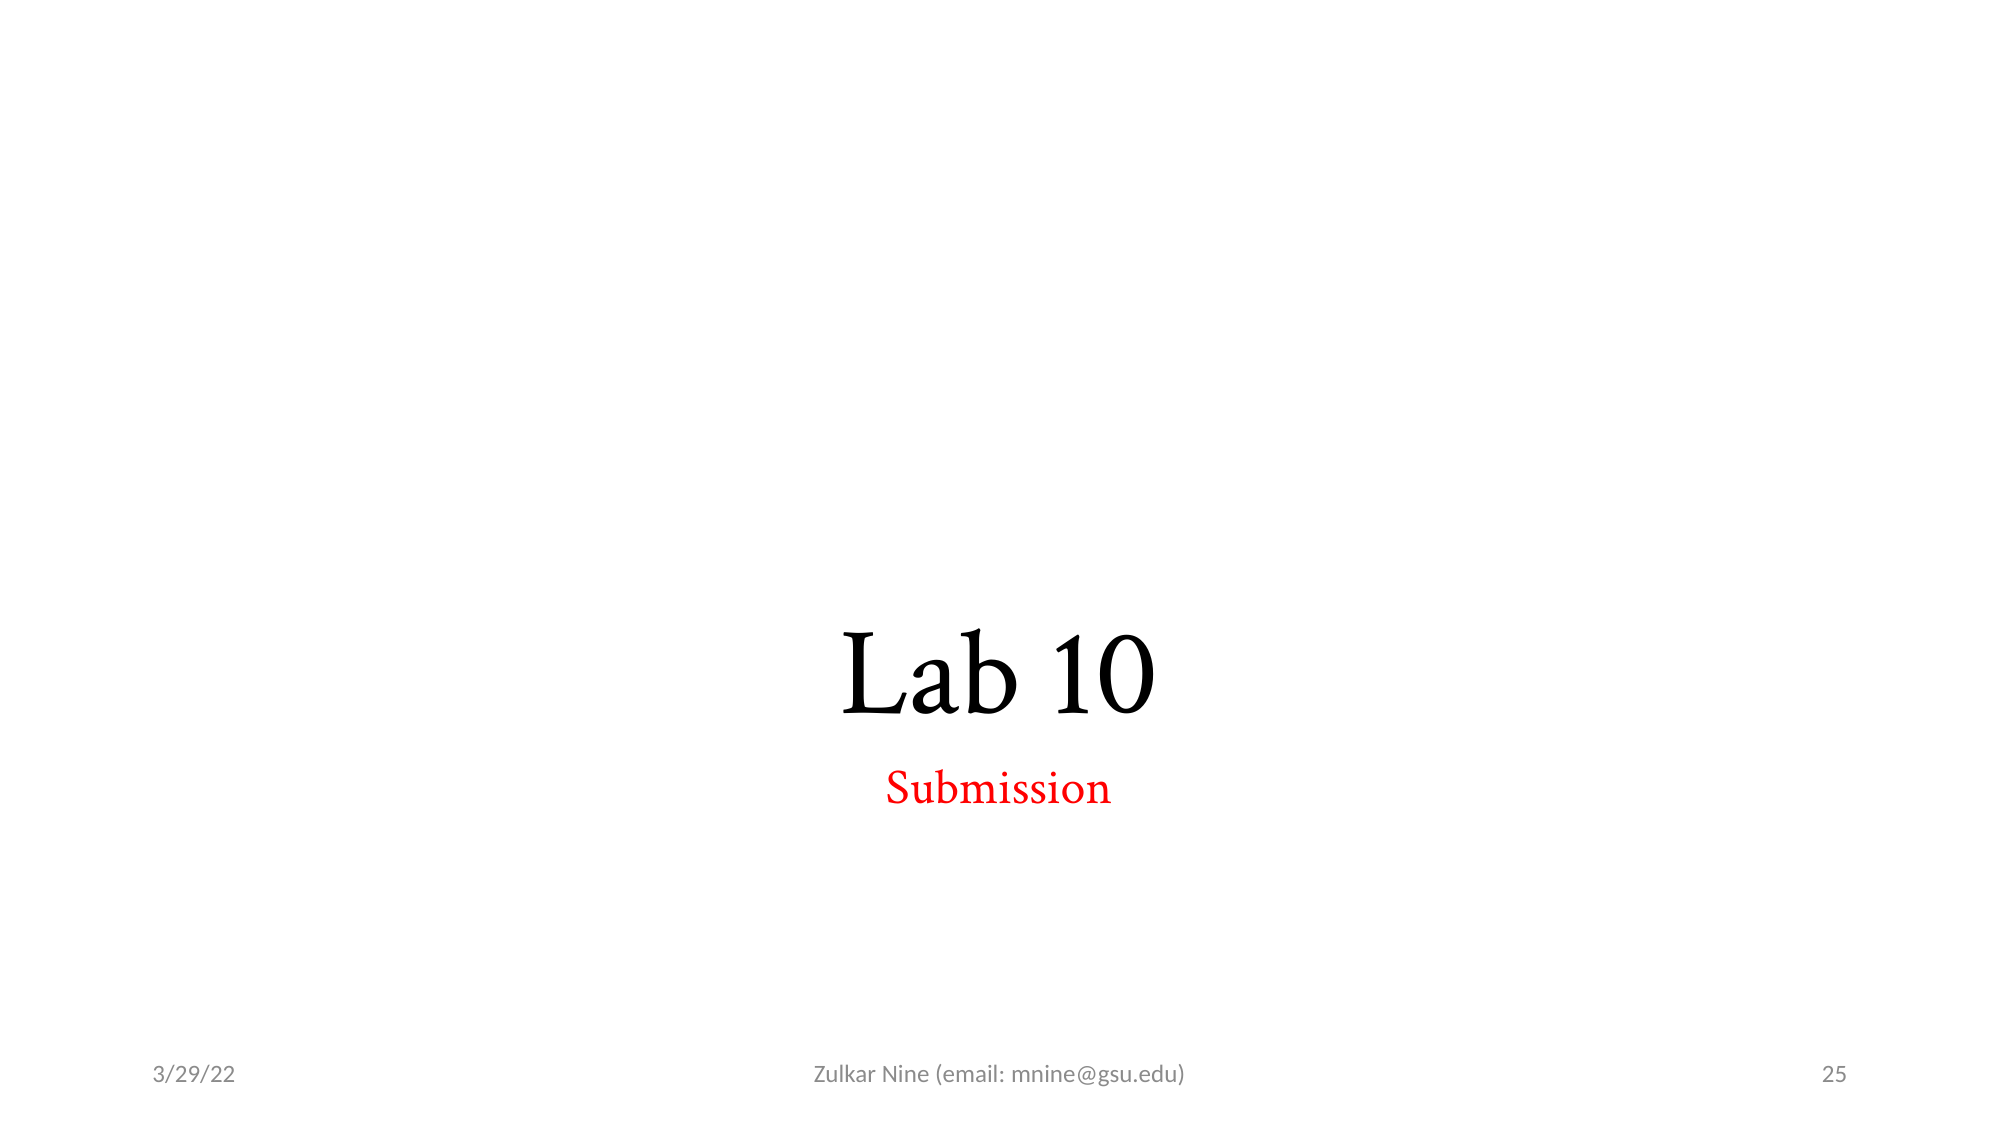

# Lab 10
Submission
3/29/22
Zulkar Nine (email: mnine@gsu.edu)
25